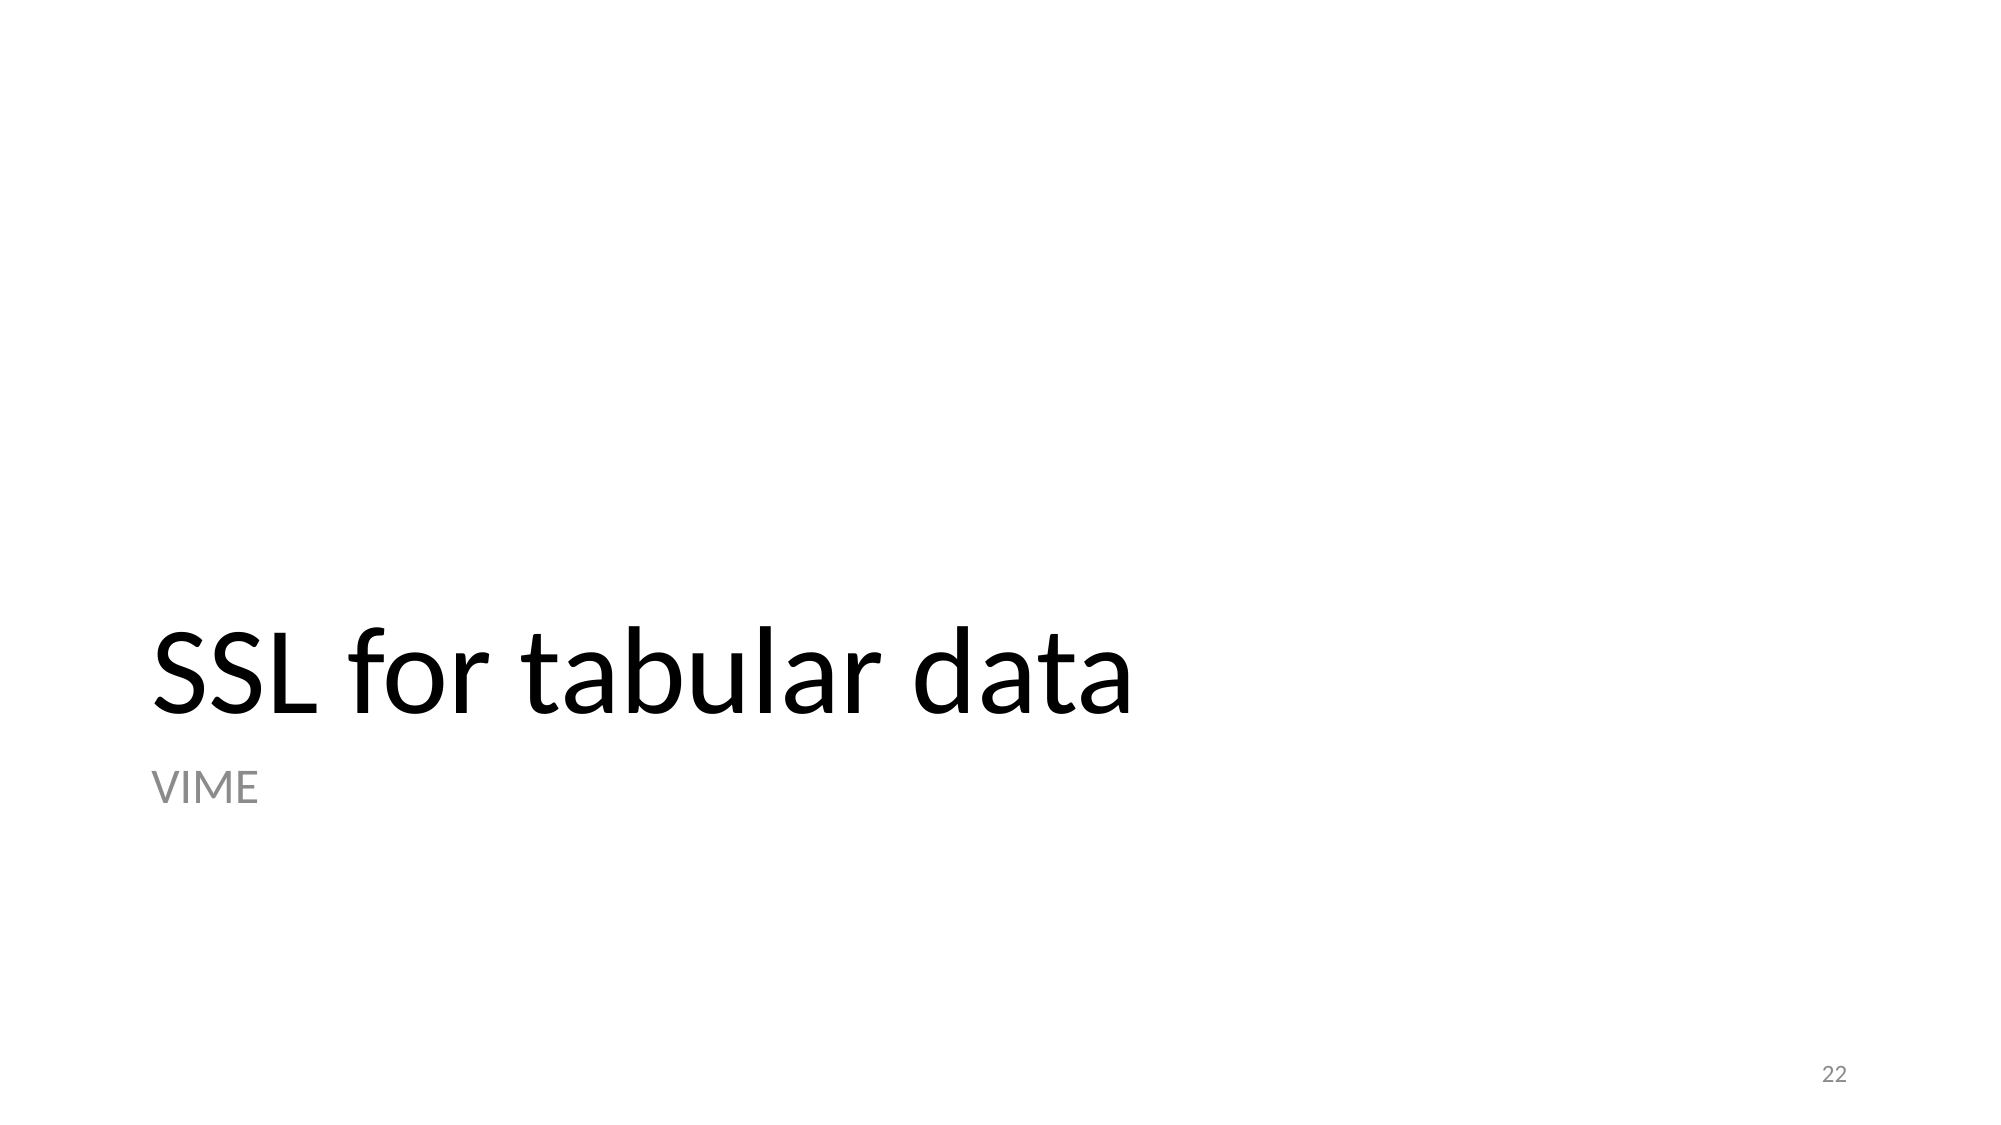

# SSL for tabular data
VIME
22